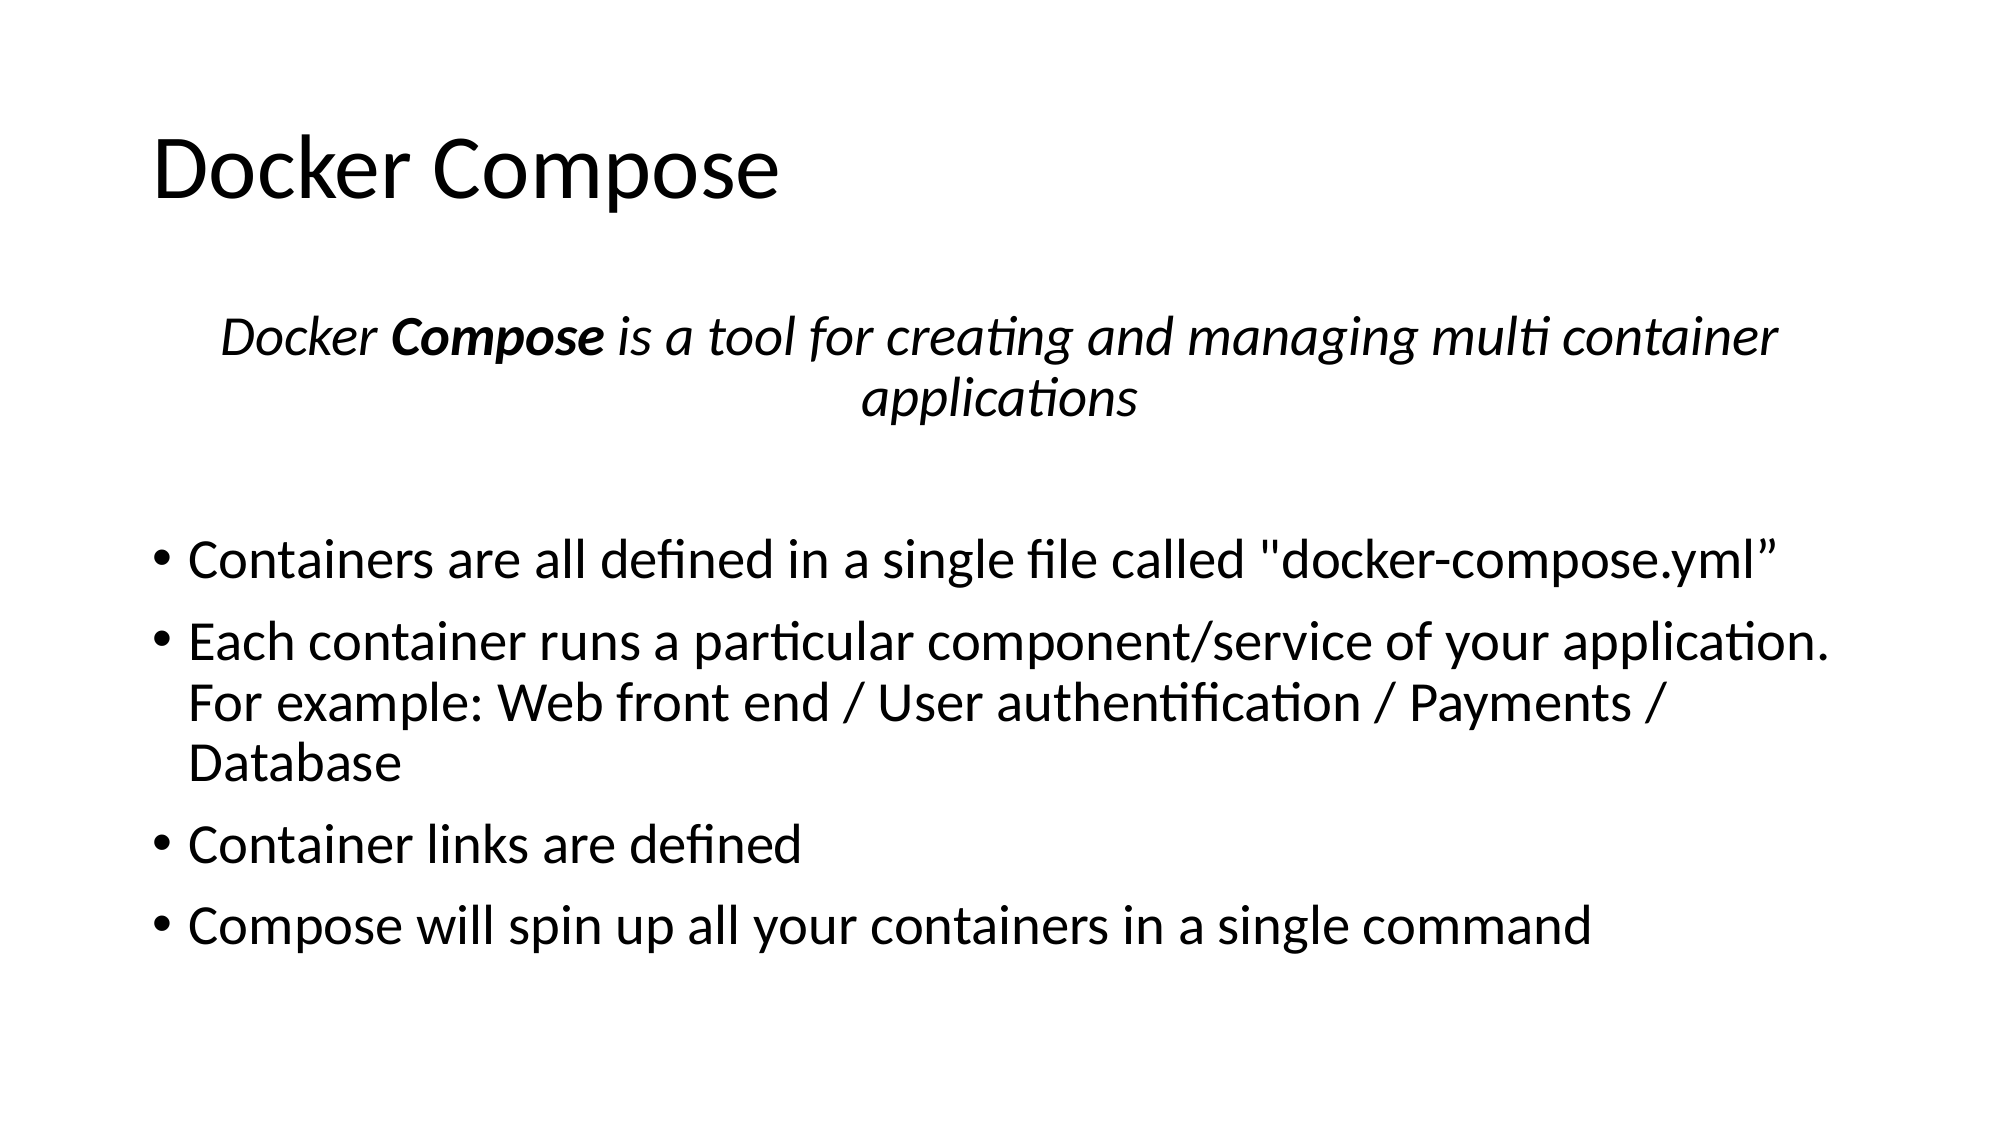

# Docker Compose
Docker Compose is a tool for creating and managing multi container applications

Containers are all defined in a single file called "docker-compose.yml”
Each container runs a particular component/service of your application. 
For example: Web front end / User authentification / Payments / Database
Container links are defined
Compose will spin up all your containers in a single command